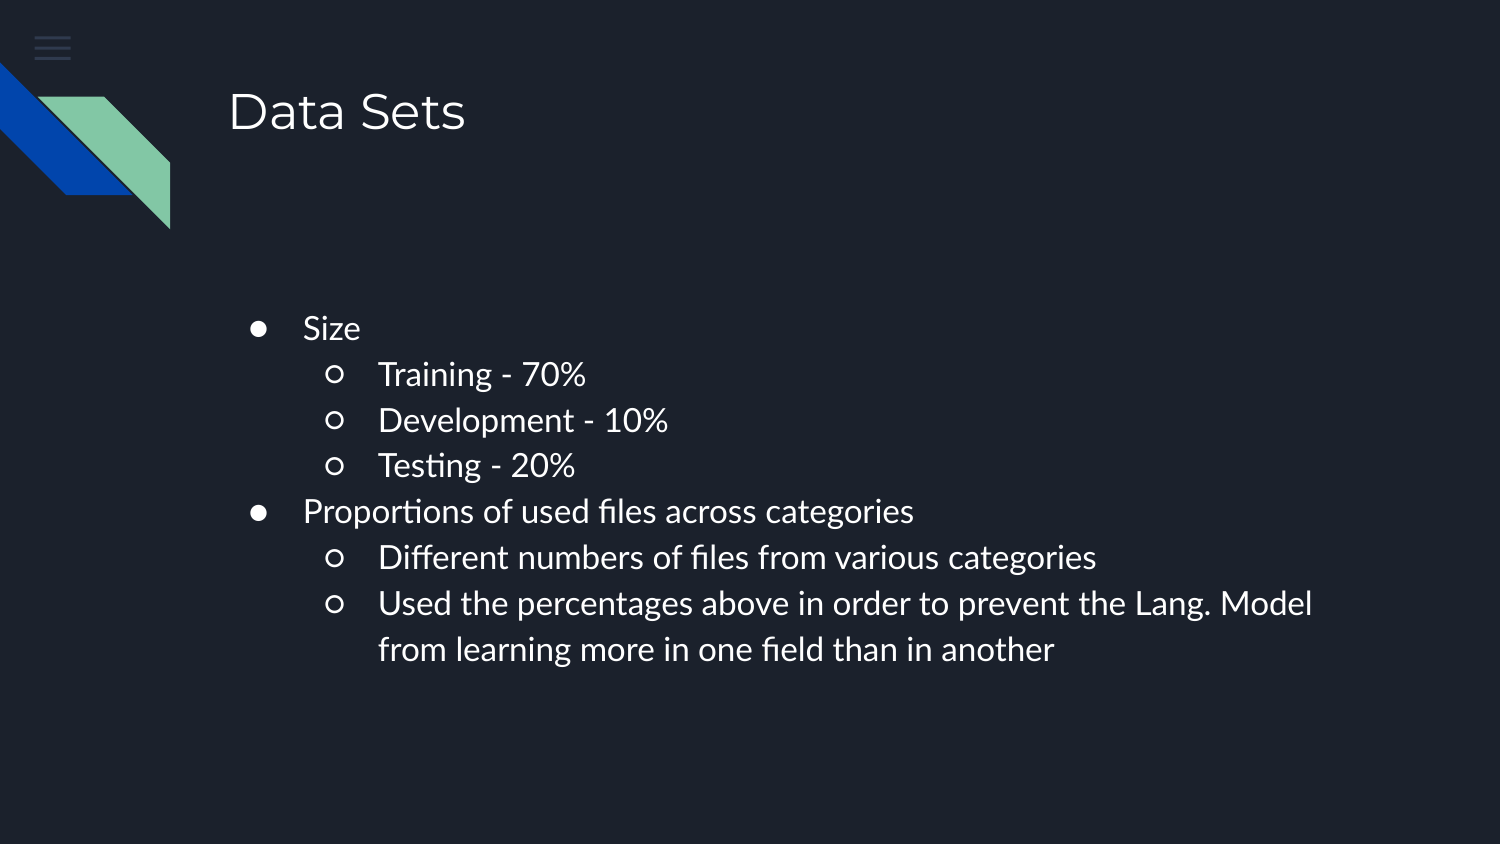

# Data Sets
Size
Training - 70%
Development - 10%
Testing - 20%
Proportions of used files across categories
Different numbers of files from various categories
Used the percentages above in order to prevent the Lang. Model from learning more in one field than in another